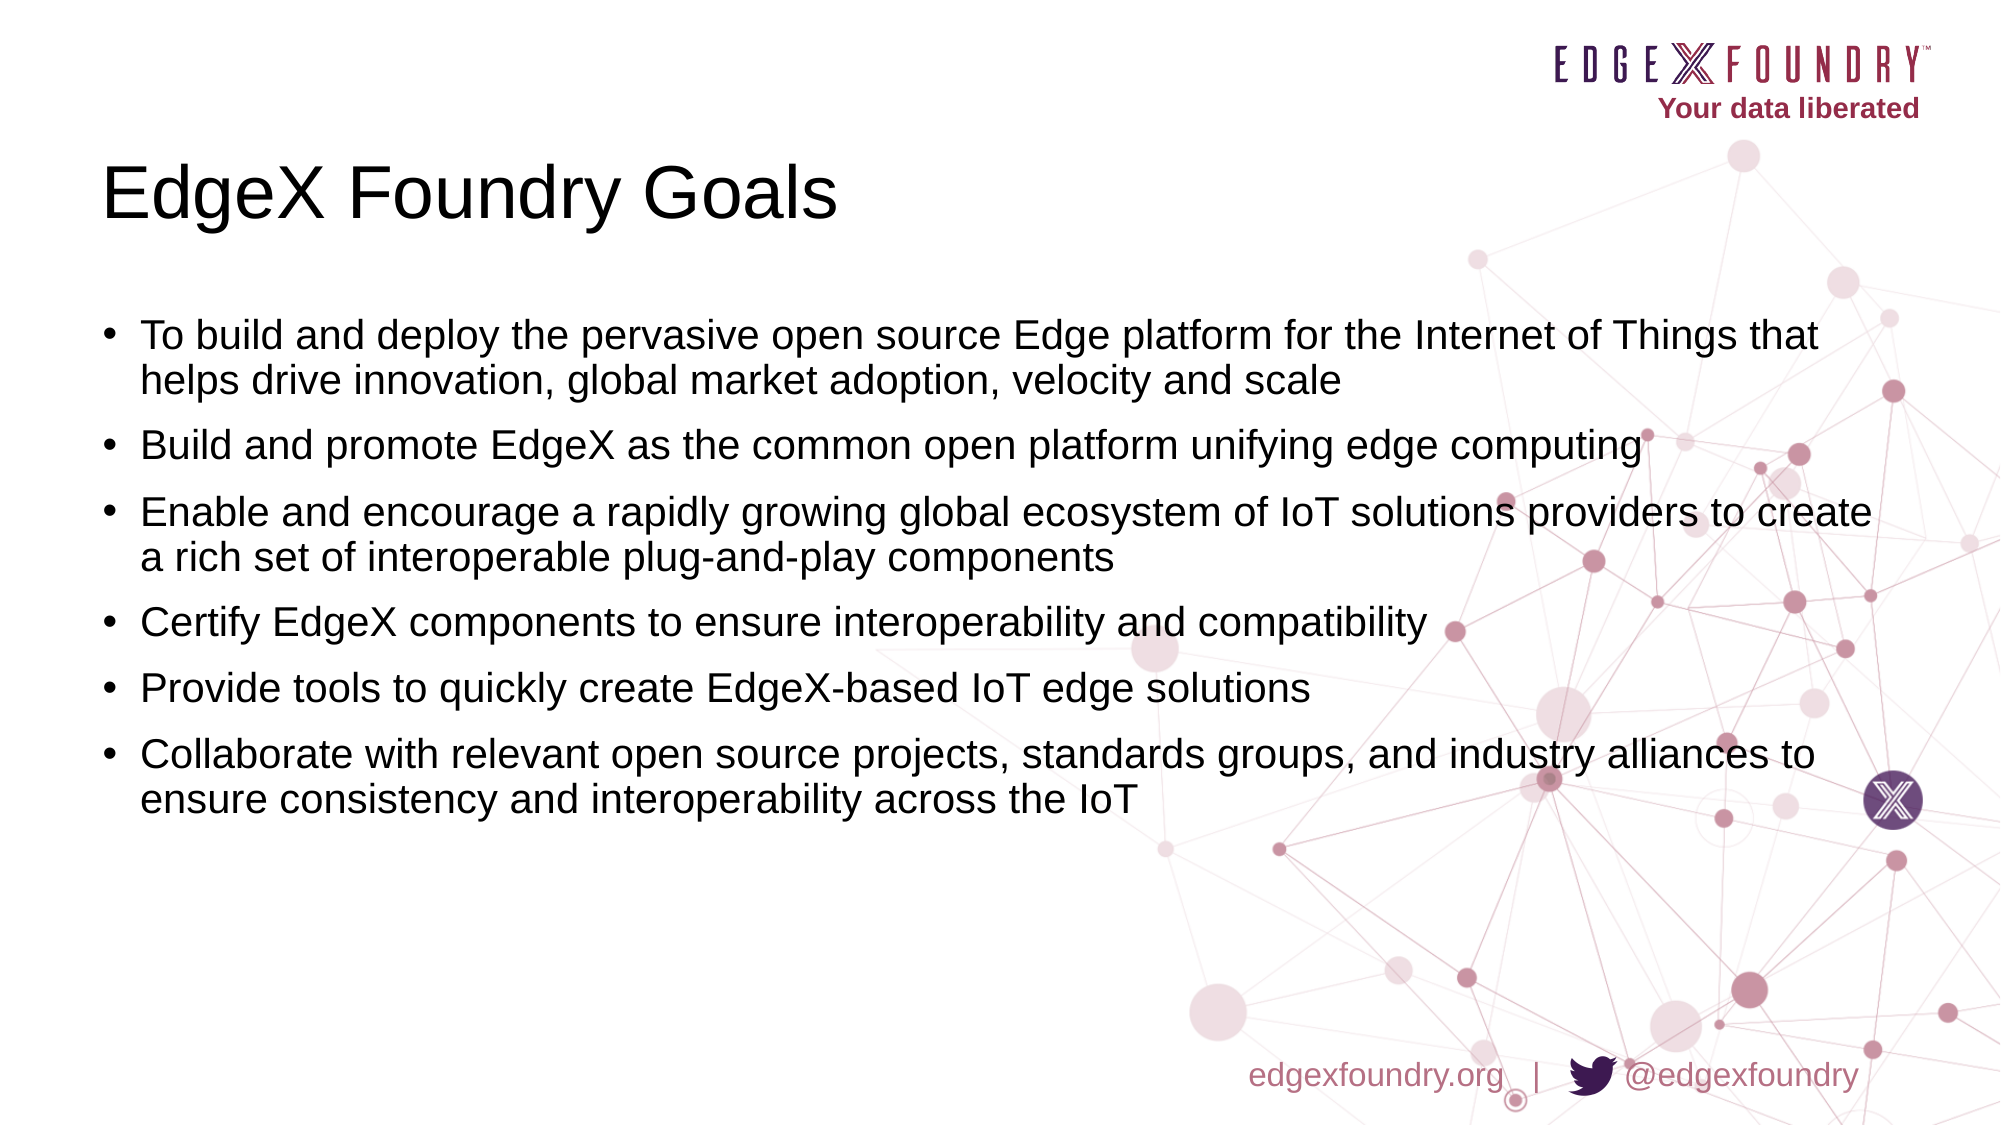

# EdgeX Foundry Goals
To build and deploy the pervasive open source Edge platform for the Internet of Things that helps drive innovation, global market adoption, velocity and scale
Build and promote EdgeX as the common open platform unifying edge computing
Enable and encourage a rapidly growing global ecosystem of IoT solutions providers to create a rich set of interoperable plug-and-play components
Certify EdgeX components to ensure interoperability and compatibility
Provide tools to quickly create EdgeX-based IoT edge solutions
Collaborate with relevant open source projects, standards groups, and industry alliances to ensure consistency and interoperability across the IoT